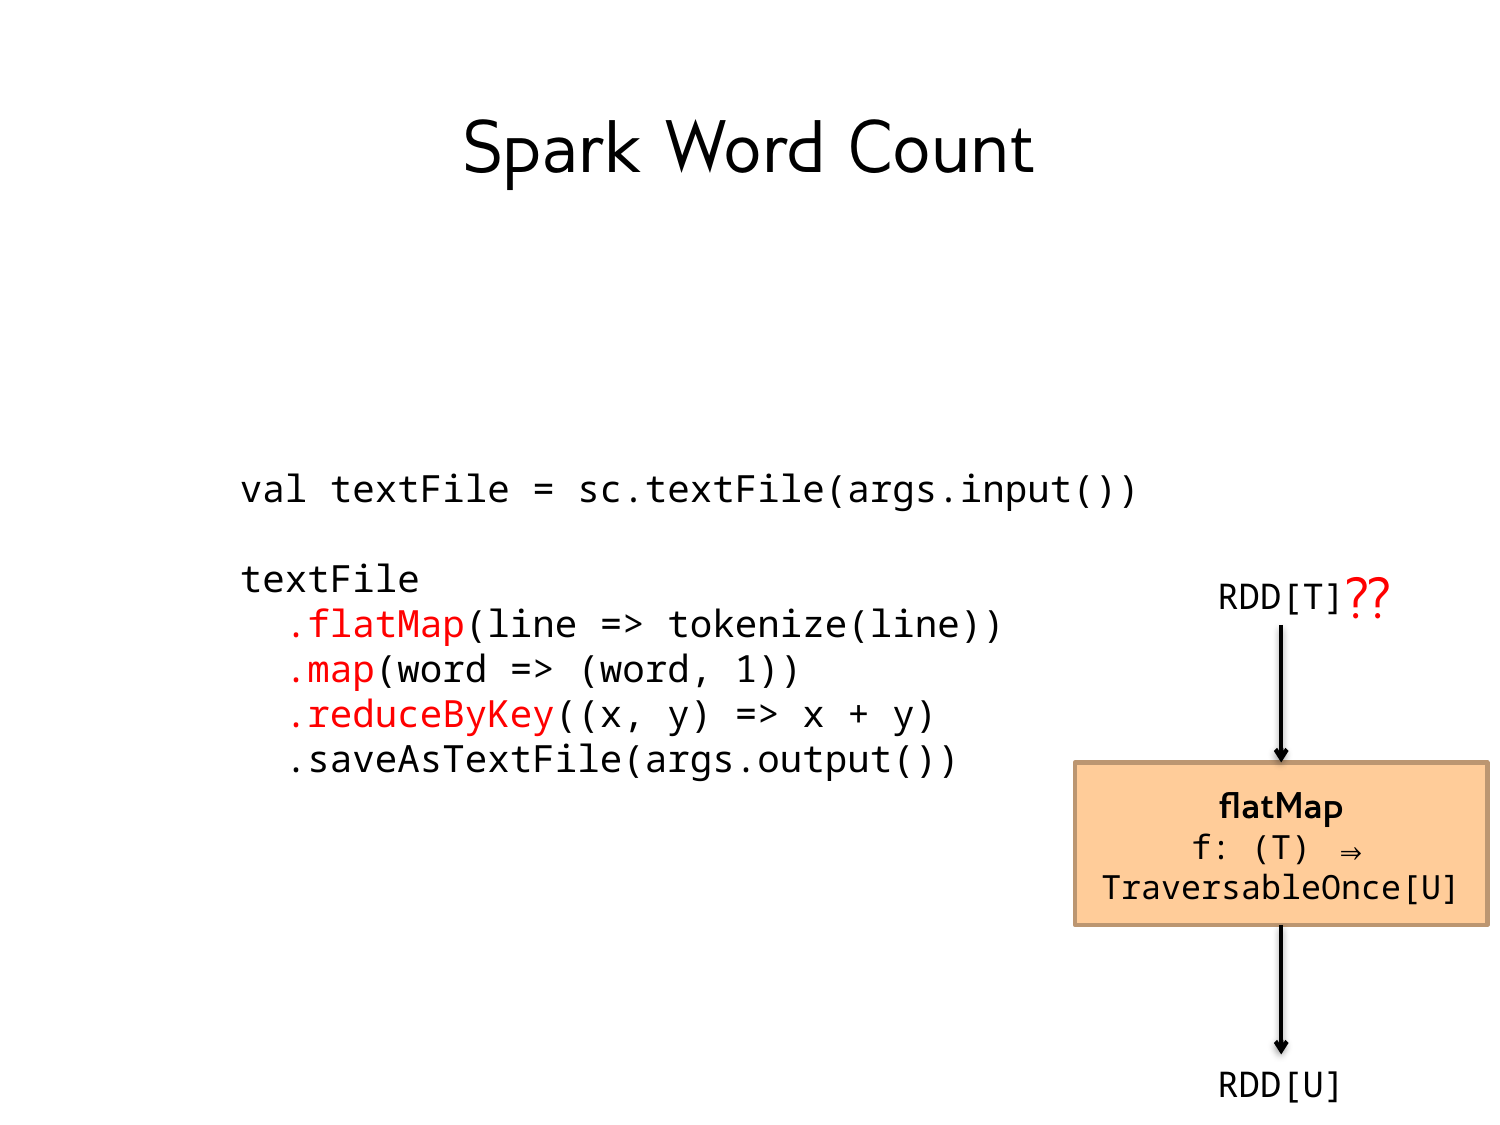

Spark Word Count
val textFile = sc.textFile(args.input())

textFile
  .flatMap(line => tokenize(line))
  .map(word => (word, 1))
  .reduceByKey((x, y) => x + y)
  .saveAsTextFile(args.output())
??
RDD[T]
flatMap
f: (T) ⇒ TraversableOnce[U]
RDD[U]